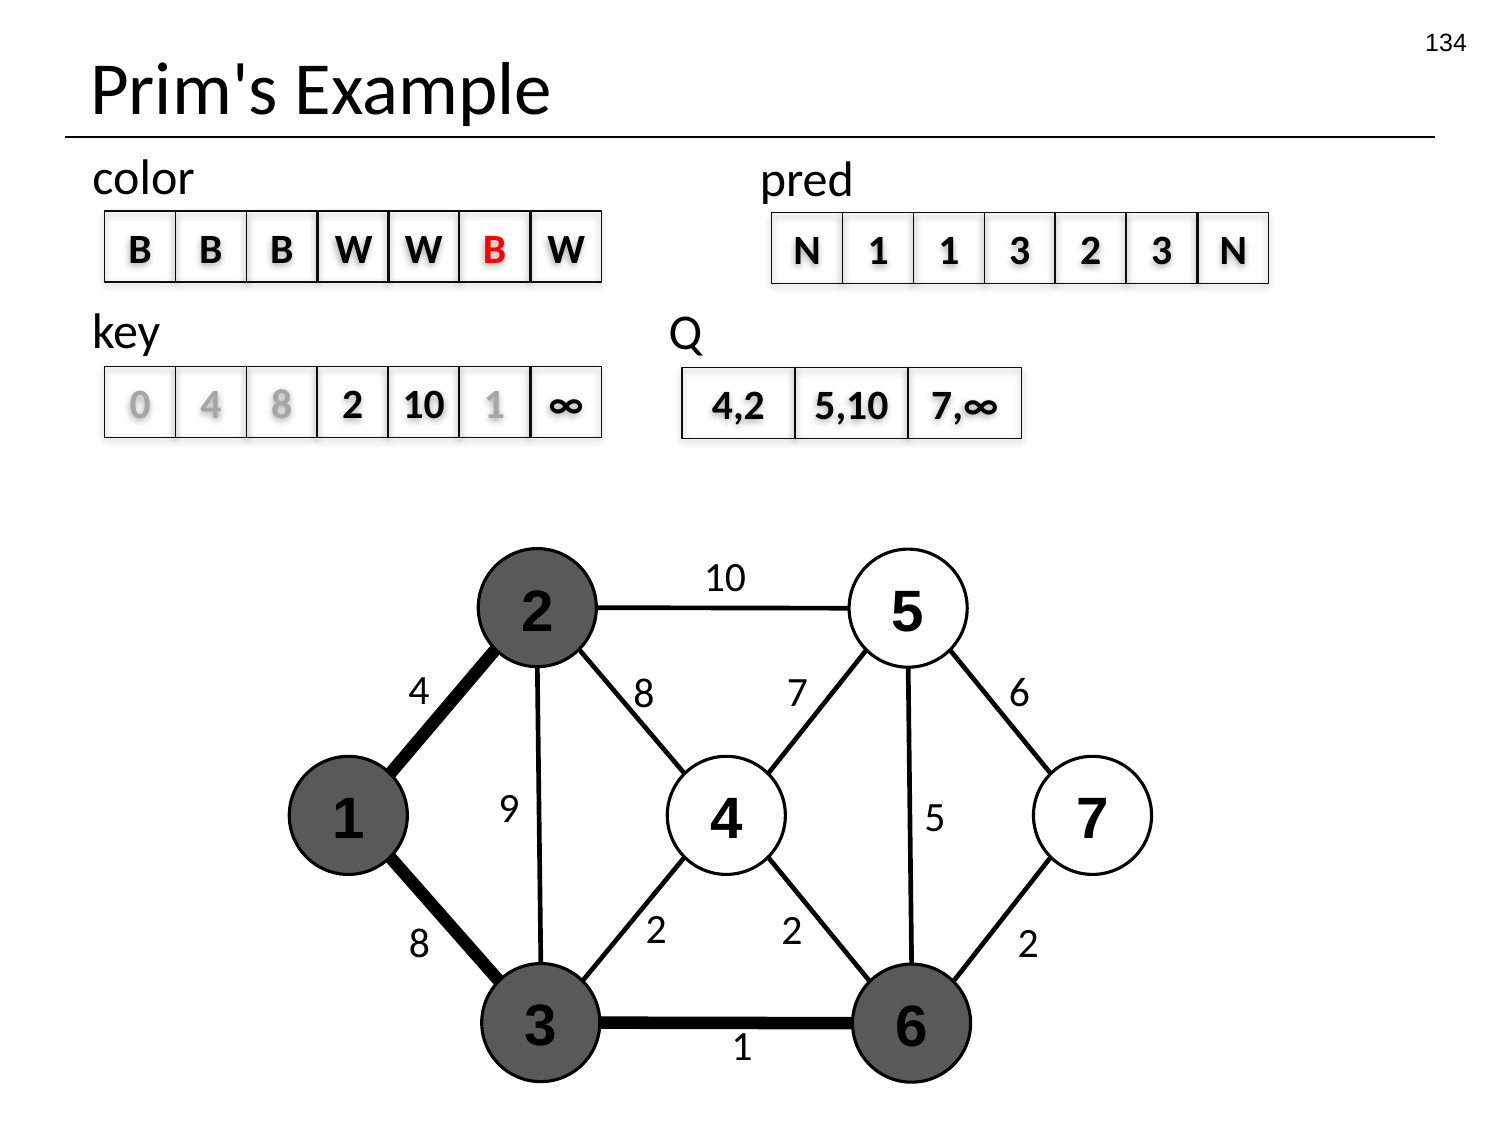

134
# Prim's Example
color
pred
B
B
B
W
W
B
W
N
1
1
3
2
3
N
key
Q
0
4
8
2
10
1
∞
4,2
5,10
7,∞
10
2
5
4
7
6
8
1
4
7
9
5
2
2
8
2
3
6
1